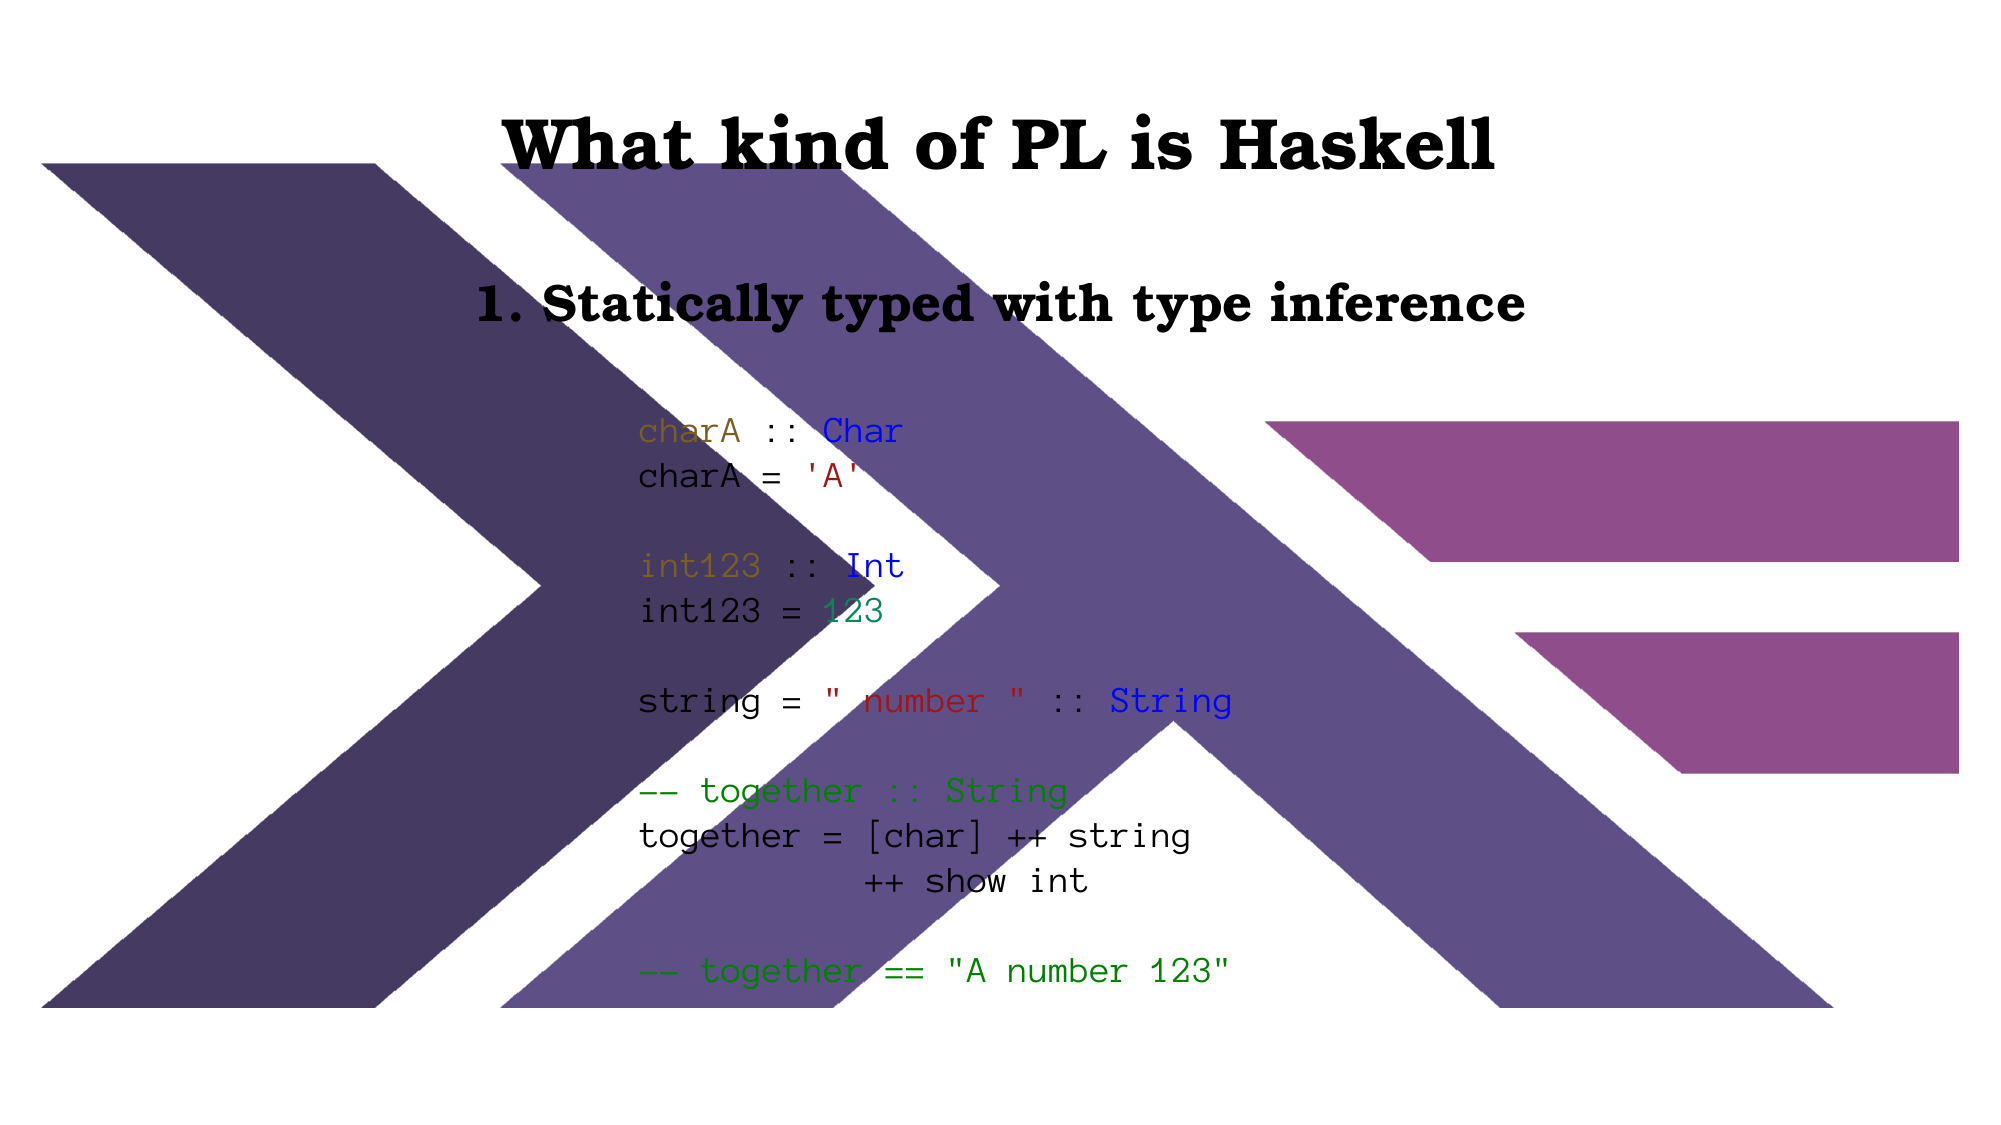

# What kind of PL is Haskell
1. Statically typed with type inference
charA :: Char
charA = 'A'
int123 :: Int
int123 = 123

string = " number " :: String

-- together :: String
together = [char] ++ string
           ++ show int

-- together == "A number 123"